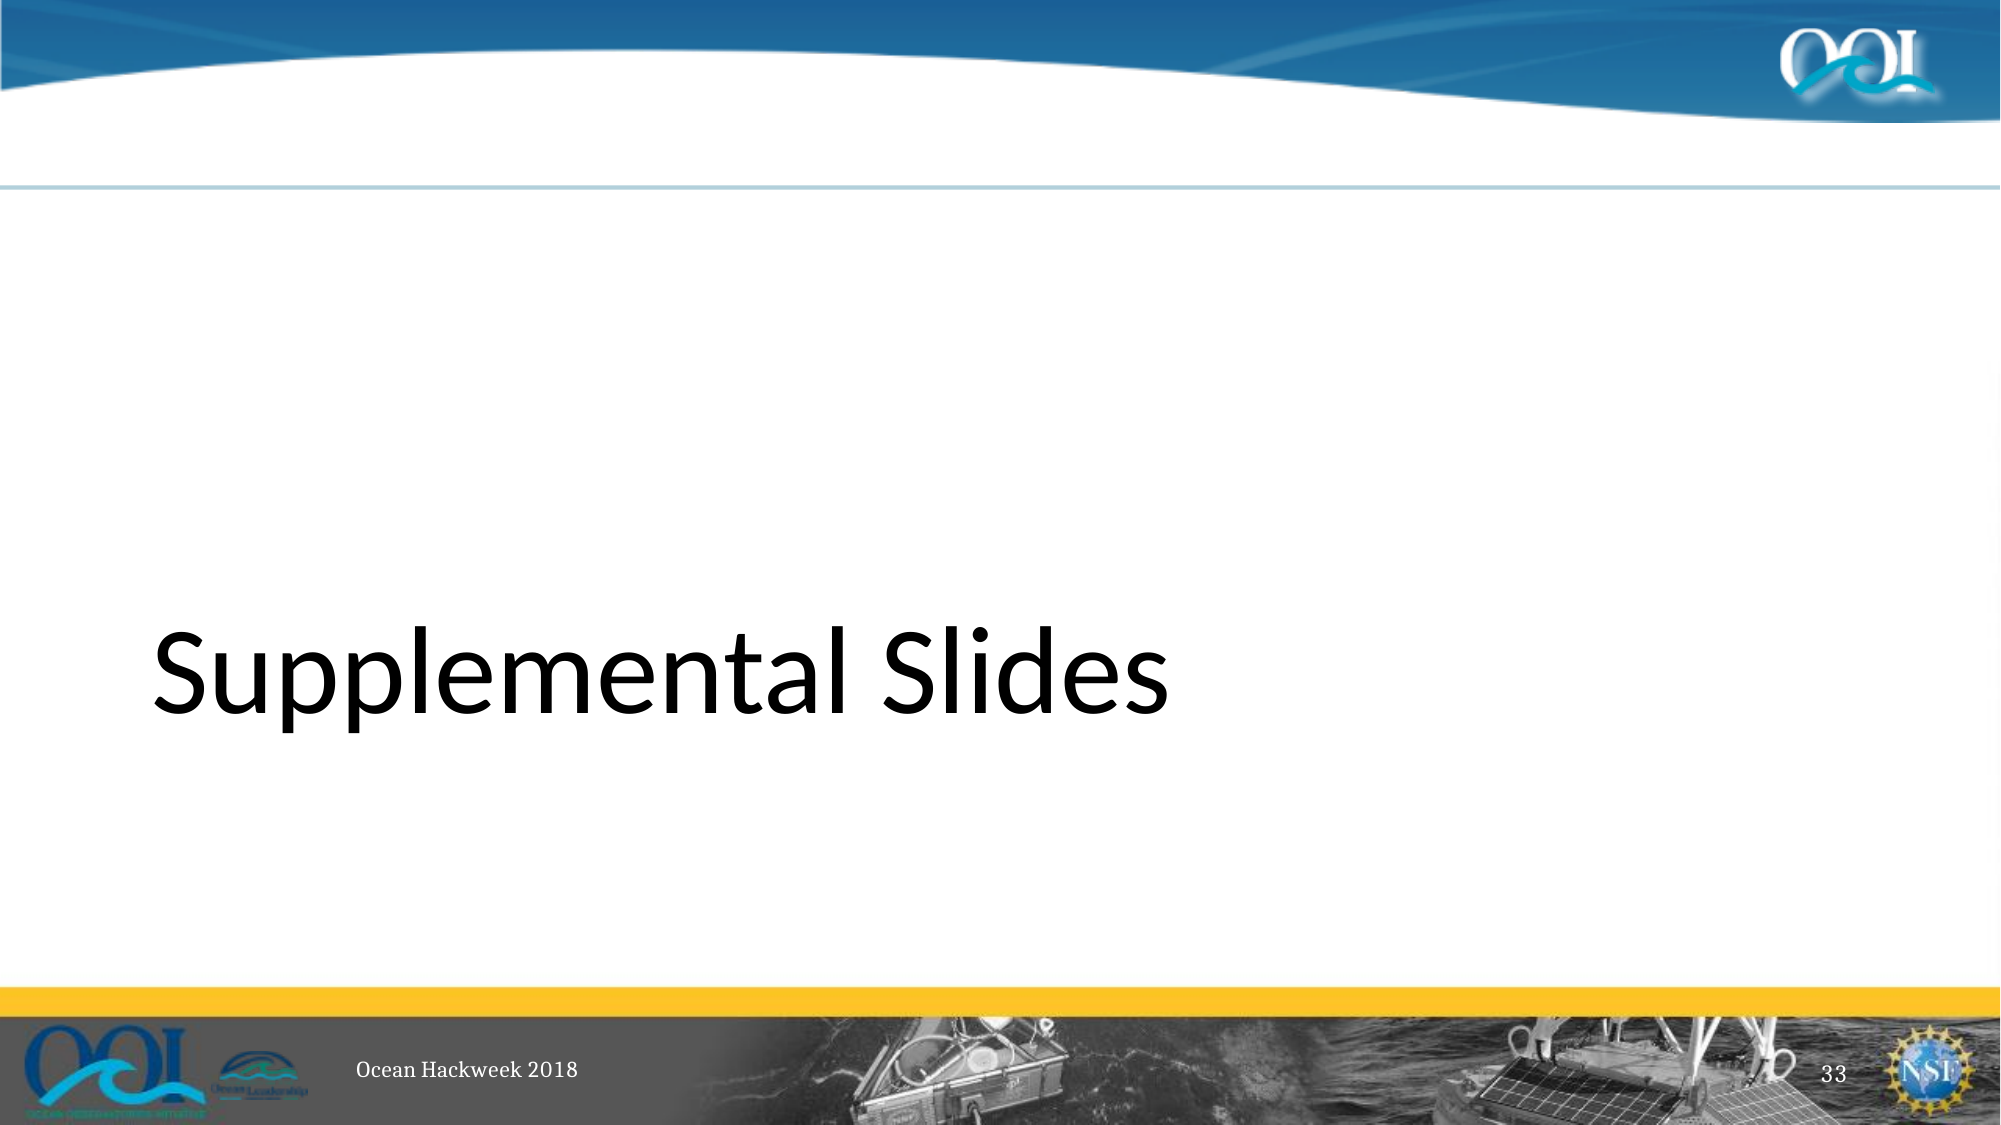

# Supplemental Slides
33
Ocean Hackweek 2018